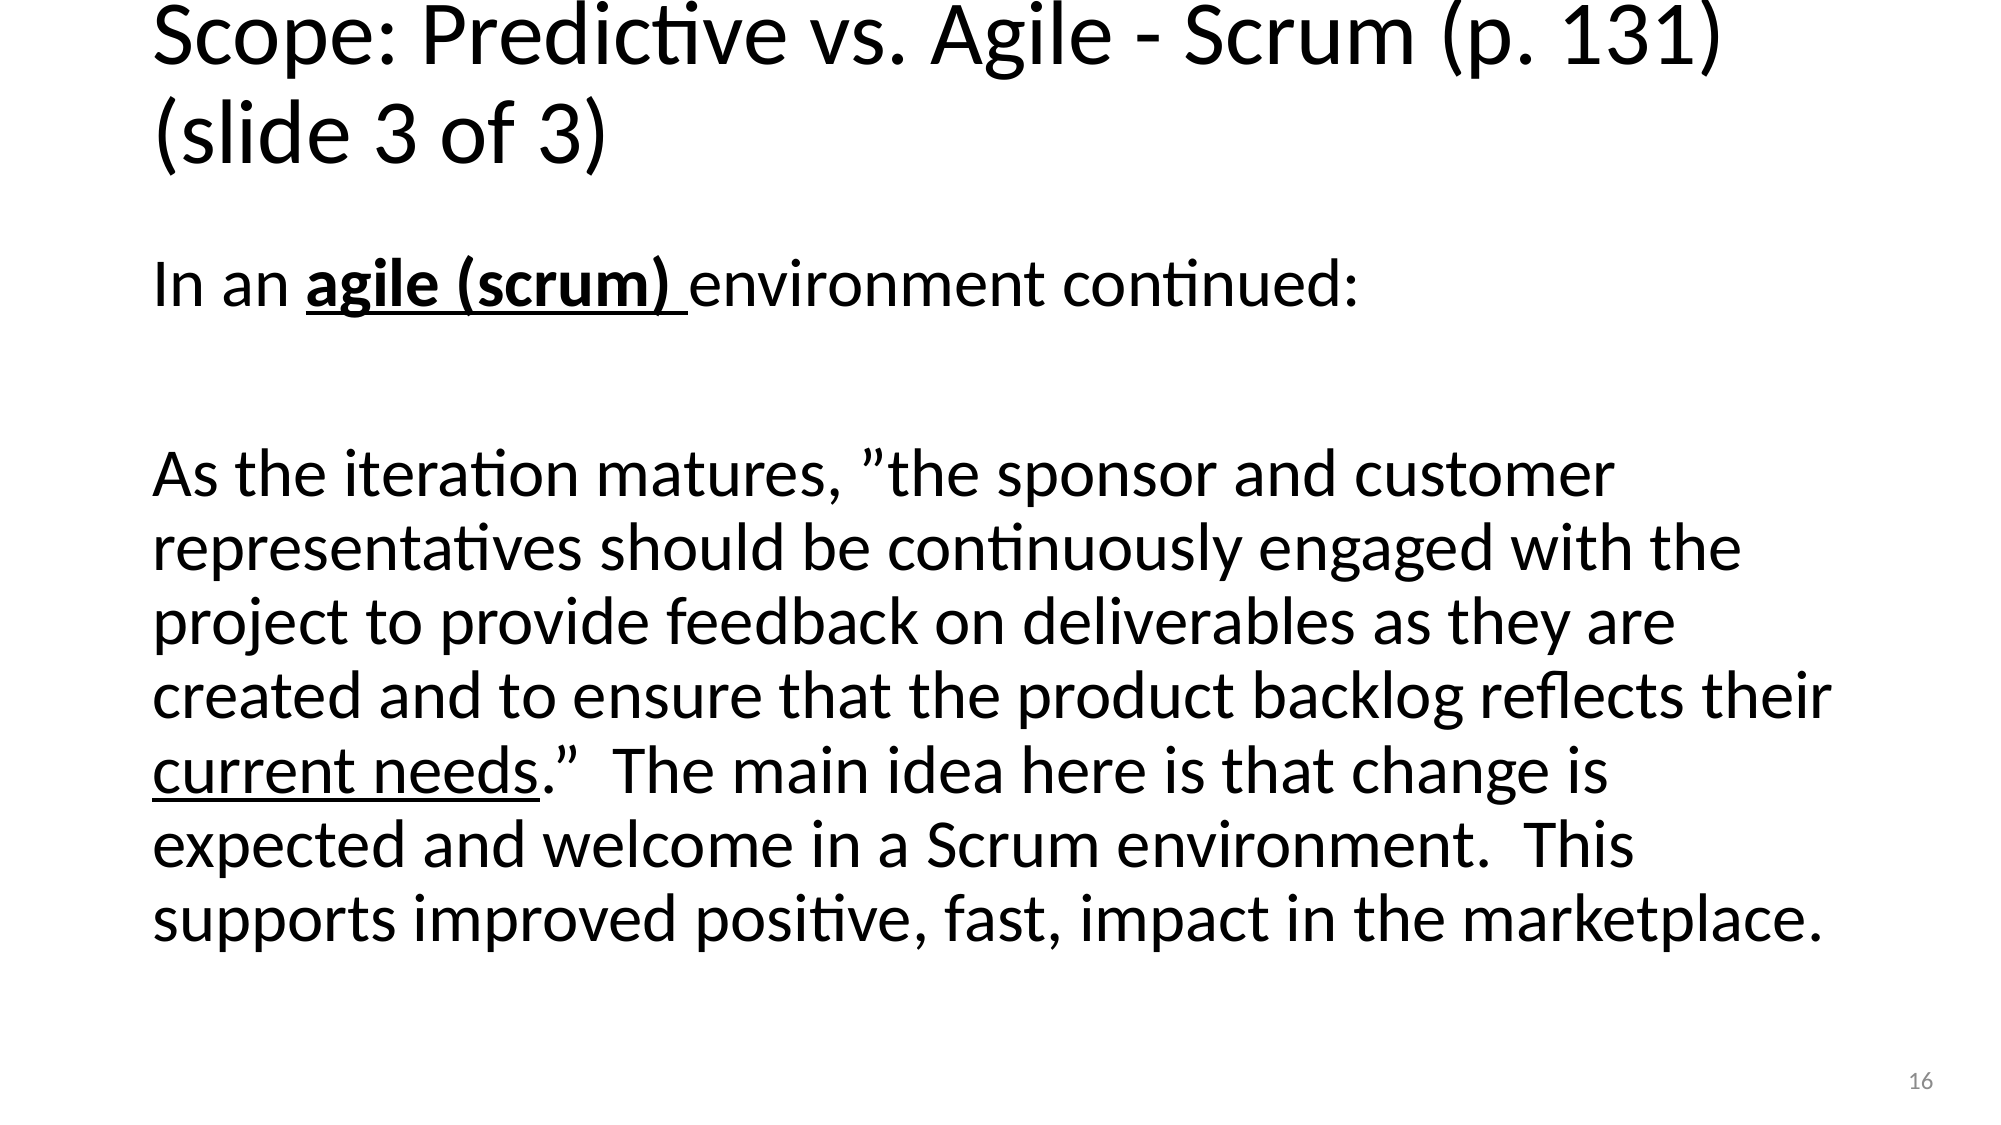

# Scope: Predictive vs. Agile - Scrum (p. 131) (slide 3 of 3)
In an agile (scrum) environment continued:

As the iteration matures, ”the sponsor and customer representatives should be continuously engaged with the project to provide feedback on deliverables as they are created and to ensure that the product backlog reflects their current needs.”  The main idea here is that change is expected and welcome in a Scrum environment.  This supports improved positive, fast, impact in the marketplace.

16